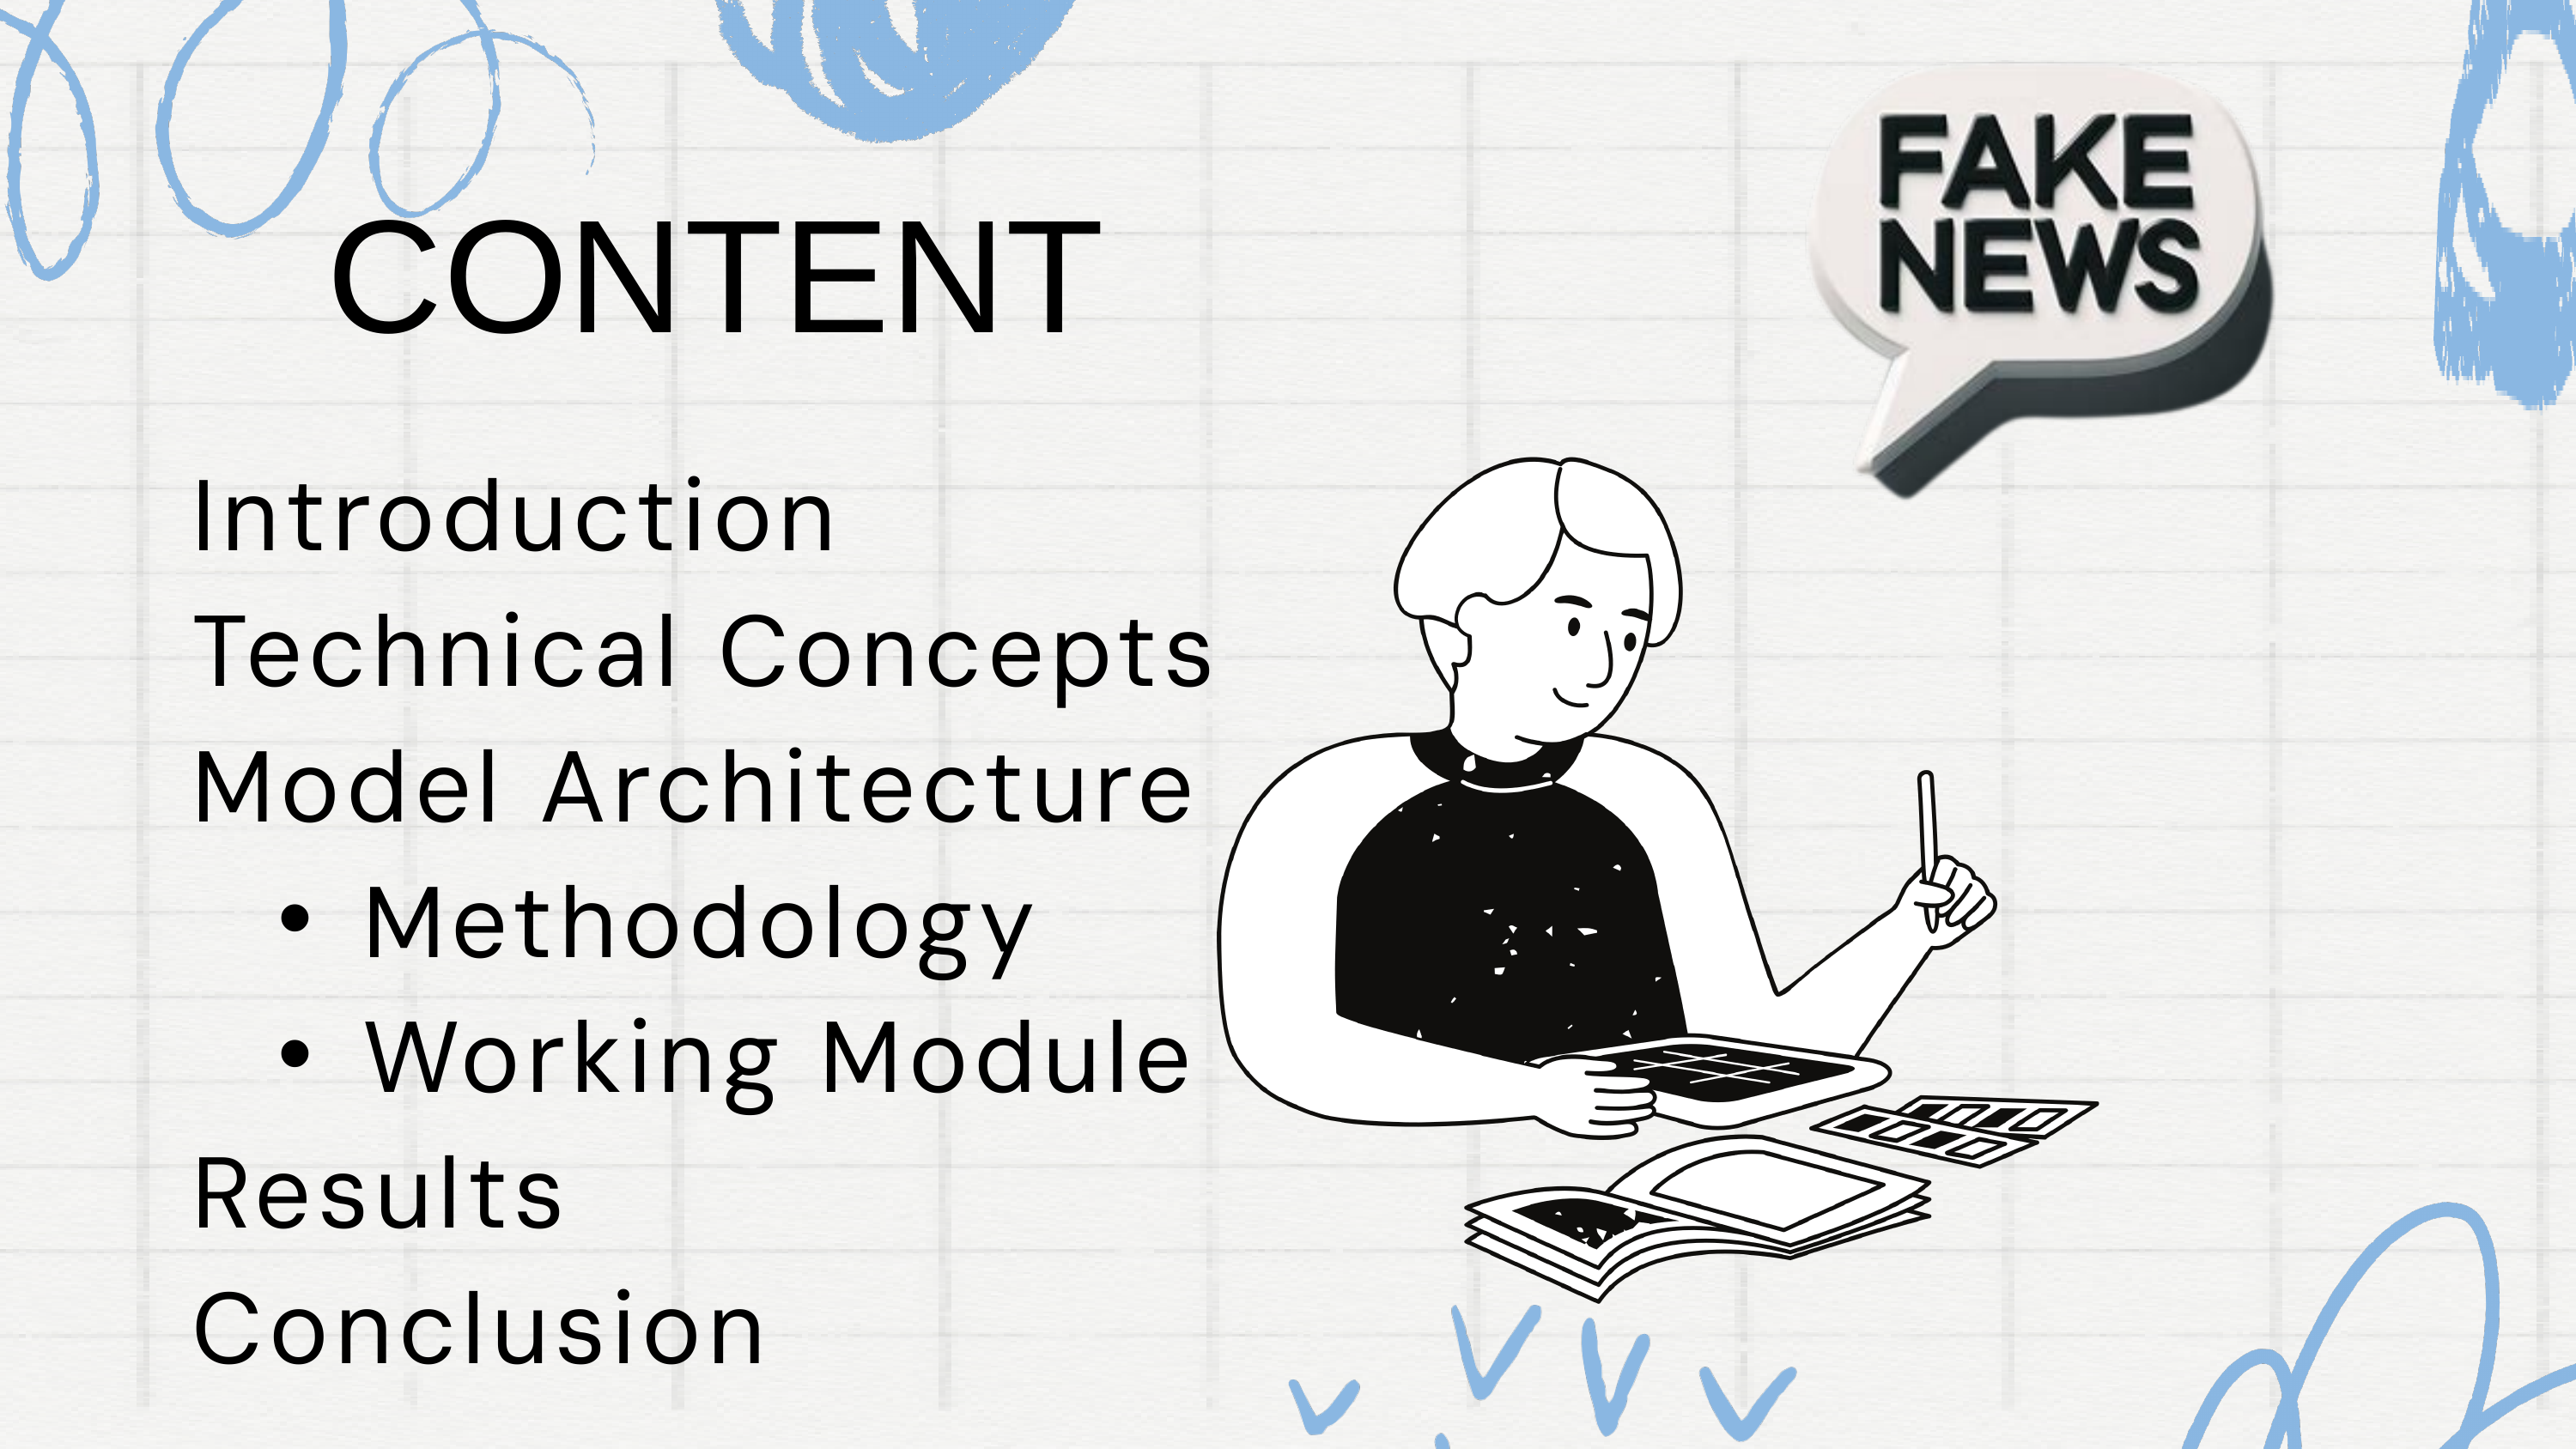

CONTENT
Introduction​
Technical Concepts
Model Architecture
Methodology​
Working Module​
Results​
Conclusion​